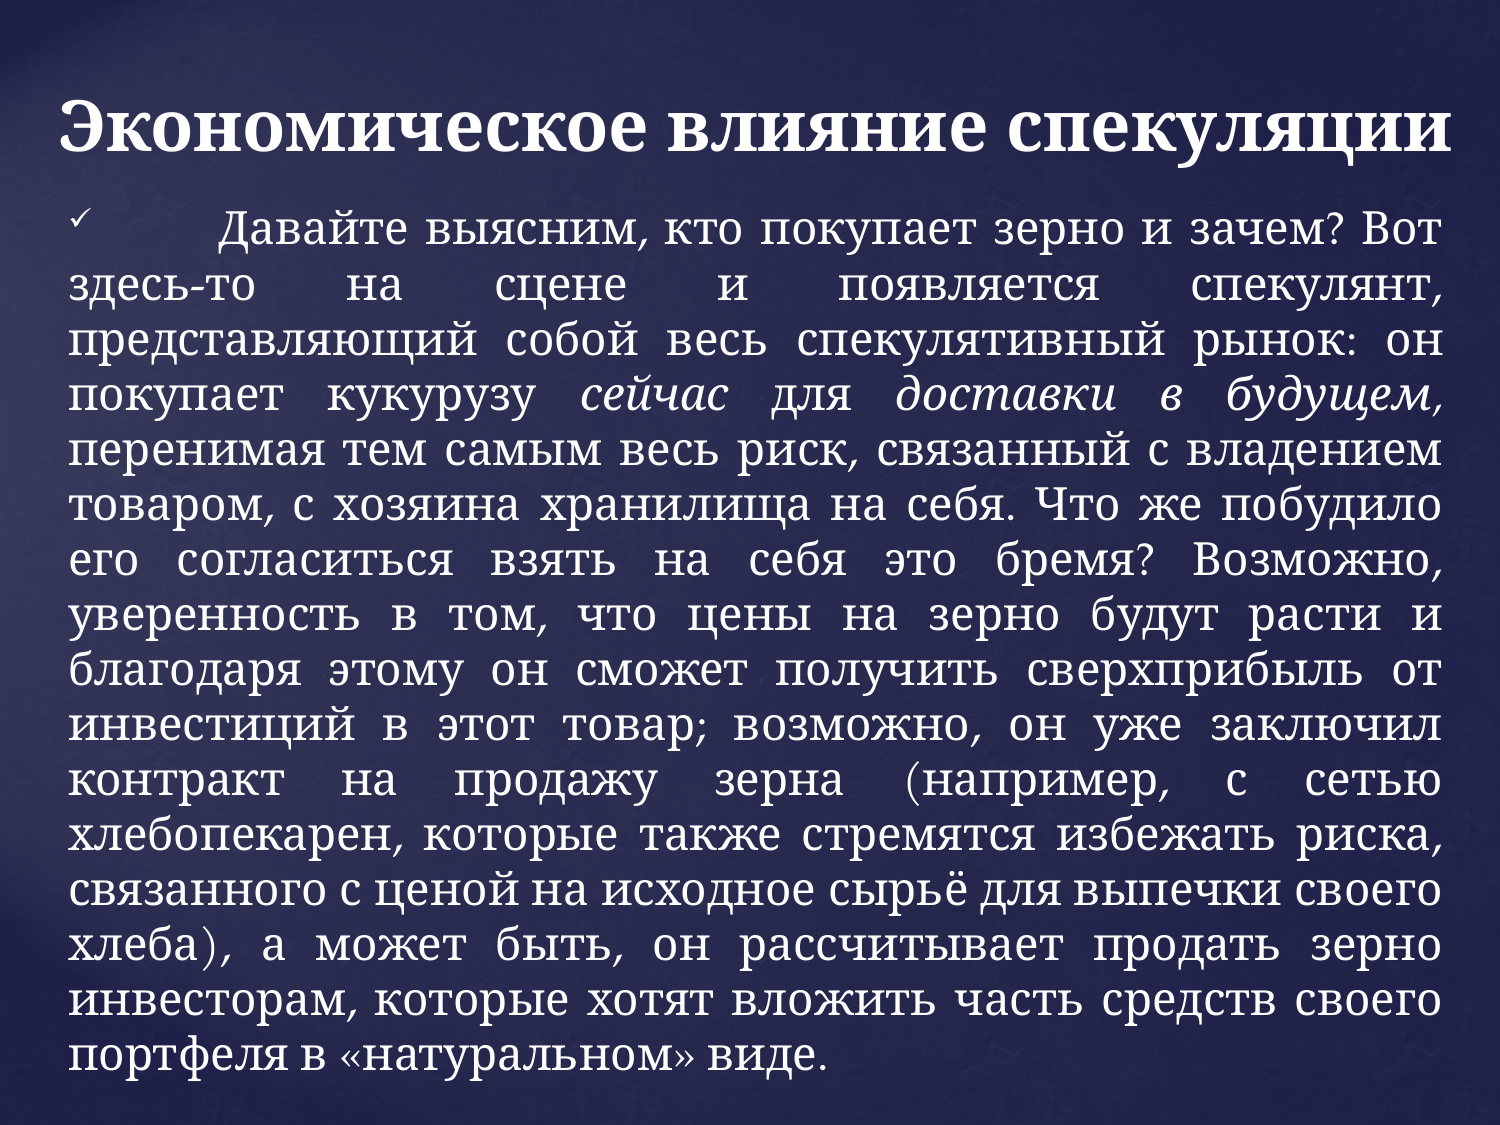

# Экономическое влияние спекуляции
	Давайте выясним, кто покупает зерно и зачем? Вот здесь-то на сцене и появляется спекулянт, представляющий собой весь спекулятивный рынок: он покупает кукурузу сейчас для доставки в будущем, перенимая тем самым весь риск, связанный с владением товаром, с хозяина хранилища на себя. Что же побудило его согласиться взять на себя это бремя? Возможно, уверенность в том, что цены на зерно будут расти и благодаря этому он сможет получить сверхприбыль от инвестиций в этот товар; возможно, он уже заключил контракт на продажу зерна (например, с сетью хлебопекарен, которые также стремятся избежать риска, связанного с ценой на исходное сырьё для выпечки своего хлеба), а может быть, он рассчитывает продать зерно инвесторам, которые хотят вложить часть средств своего портфеля в «натуральном» виде.